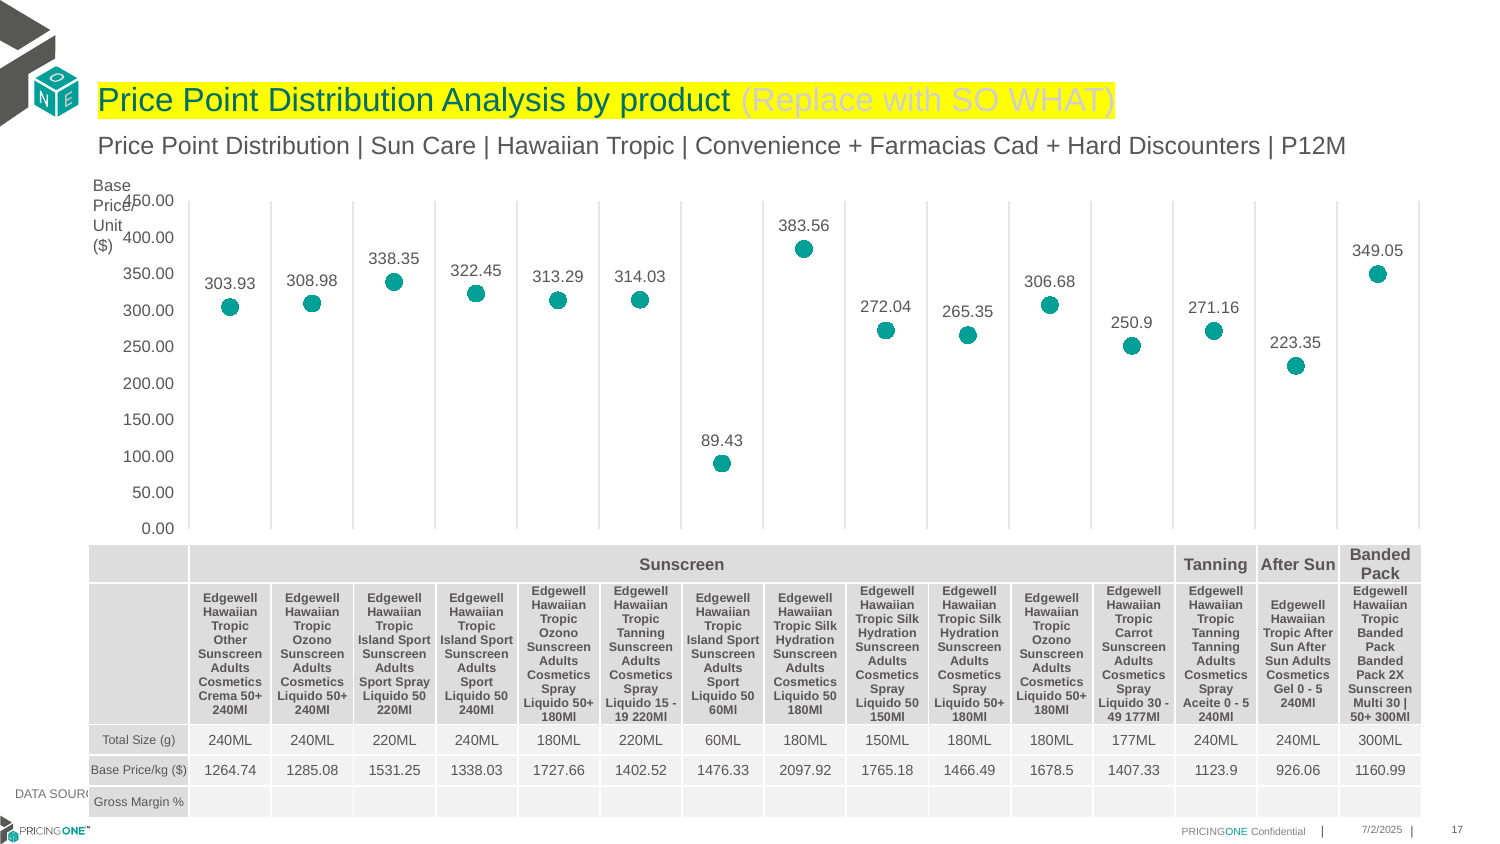

# Price Point Distribution Analysis by product (Replace with SO WHAT)
Price Point Distribution | Sun Care | Hawaiian Tropic | Convenience + Farmacias Cad + Hard Discounters | P12M
Base Price/Unit ($)

### Chart

| Category | Base Price/Unit |
|---|---|
| Edgewell Hawaiian Tropic Other Sunscreen Adults Cosmetics Crema 50+ 240Ml | 303.93 |
| Edgewell Hawaiian Tropic Ozono Sunscreen Adults Cosmetics Liquido 50+ 240Ml | 308.98 |
| Edgewell Hawaiian Tropic Island Sport Sunscreen Adults Sport Spray Liquido 50 220Ml | 338.35 |
| Edgewell Hawaiian Tropic Island Sport Sunscreen Adults Sport Liquido 50 240Ml | 322.45 |
| Edgewell Hawaiian Tropic Ozono Sunscreen Adults Cosmetics Spray Liquido 50+ 180Ml | 313.29 |
| Edgewell Hawaiian Tropic Tanning Sunscreen Adults Cosmetics Spray Liquido 15 - 19 220Ml | 314.03 |
| Edgewell Hawaiian Tropic Island Sport Sunscreen Adults Sport Liquido 50 60Ml | 89.43 |
| Edgewell Hawaiian Tropic Silk Hydration Sunscreen Adults Cosmetics Liquido 50 180Ml | 383.56 |
| Edgewell Hawaiian Tropic Silk Hydration Sunscreen Adults Cosmetics Spray Liquido 50 150Ml | 272.04 |
| Edgewell Hawaiian Tropic Silk Hydration Sunscreen Adults Cosmetics Spray Liquido 50+ 180Ml | 265.35 |
| Edgewell Hawaiian Tropic Ozono Sunscreen Adults Cosmetics Liquido 50+ 180Ml | 306.68 |
| Edgewell Hawaiian Tropic Carrot Sunscreen Adults Cosmetics Spray Liquido 30 - 49 177Ml | 250.9 |
| Edgewell Hawaiian Tropic Tanning Tanning Adults Cosmetics Spray Aceite 0 - 5 240Ml | 271.16 |
| Edgewell Hawaiian Tropic After Sun After Sun Adults Cosmetics Gel 0 - 5 240Ml | 223.35 |
| Edgewell Hawaiian Tropic Banded Pack Banded Pack 2X Sunscreen Multi 30 | 50+ 300Ml | 349.05 |
|  | Sunscreen | Sunscreen | Sunscreen | Sunscreen | Sunscreen | Sunscreen | Sunscreen | Sunscreen | Sunscreen | Sunscreen | Sunscreen | Sunscreen | Tanning | After Sun | Banded Pack |
| --- | --- | --- | --- | --- | --- | --- | --- | --- | --- | --- | --- | --- | --- | --- | --- |
|  | Edgewell Hawaiian Tropic Other Sunscreen Adults Cosmetics Crema 50+ 240Ml | Edgewell Hawaiian Tropic Ozono Sunscreen Adults Cosmetics Liquido 50+ 240Ml | Edgewell Hawaiian Tropic Island Sport Sunscreen Adults Sport Spray Liquido 50 220Ml | Edgewell Hawaiian Tropic Island Sport Sunscreen Adults Sport Liquido 50 240Ml | Edgewell Hawaiian Tropic Ozono Sunscreen Adults Cosmetics Spray Liquido 50+ 180Ml | Edgewell Hawaiian Tropic Tanning Sunscreen Adults Cosmetics Spray Liquido 15 - 19 220Ml | Edgewell Hawaiian Tropic Island Sport Sunscreen Adults Sport Liquido 50 60Ml | Edgewell Hawaiian Tropic Silk Hydration Sunscreen Adults Cosmetics Liquido 50 180Ml | Edgewell Hawaiian Tropic Silk Hydration Sunscreen Adults Cosmetics Spray Liquido 50 150Ml | Edgewell Hawaiian Tropic Silk Hydration Sunscreen Adults Cosmetics Spray Liquido 50+ 180Ml | Edgewell Hawaiian Tropic Ozono Sunscreen Adults Cosmetics Liquido 50+ 180Ml | Edgewell Hawaiian Tropic Carrot Sunscreen Adults Cosmetics Spray Liquido 30 - 49 177Ml | Edgewell Hawaiian Tropic Tanning Tanning Adults Cosmetics Spray Aceite 0 - 5 240Ml | Edgewell Hawaiian Tropic After Sun After Sun Adults Cosmetics Gel 0 - 5 240Ml | Edgewell Hawaiian Tropic Banded Pack Banded Pack 2X Sunscreen Multi 30 | 50+ 300Ml |
| Total Size (g) | 240ML | 240ML | 220ML | 240ML | 180ML | 220ML | 60ML | 180ML | 150ML | 180ML | 180ML | 177ML | 240ML | 240ML | 300ML |
| Base Price/kg ($) | 1264.74 | 1285.08 | 1531.25 | 1338.03 | 1727.66 | 1402.52 | 1476.33 | 2097.92 | 1765.18 | 1466.49 | 1678.5 | 1407.33 | 1123.9 | 926.06 | 1160.99 |
| Gross Margin % |  |  |  |  |  |  |  |  |  |  |  |  |  |  |  |
DATA SOURCE: Trade Panel/Retailer Data | April  2025
7/2/2025
17